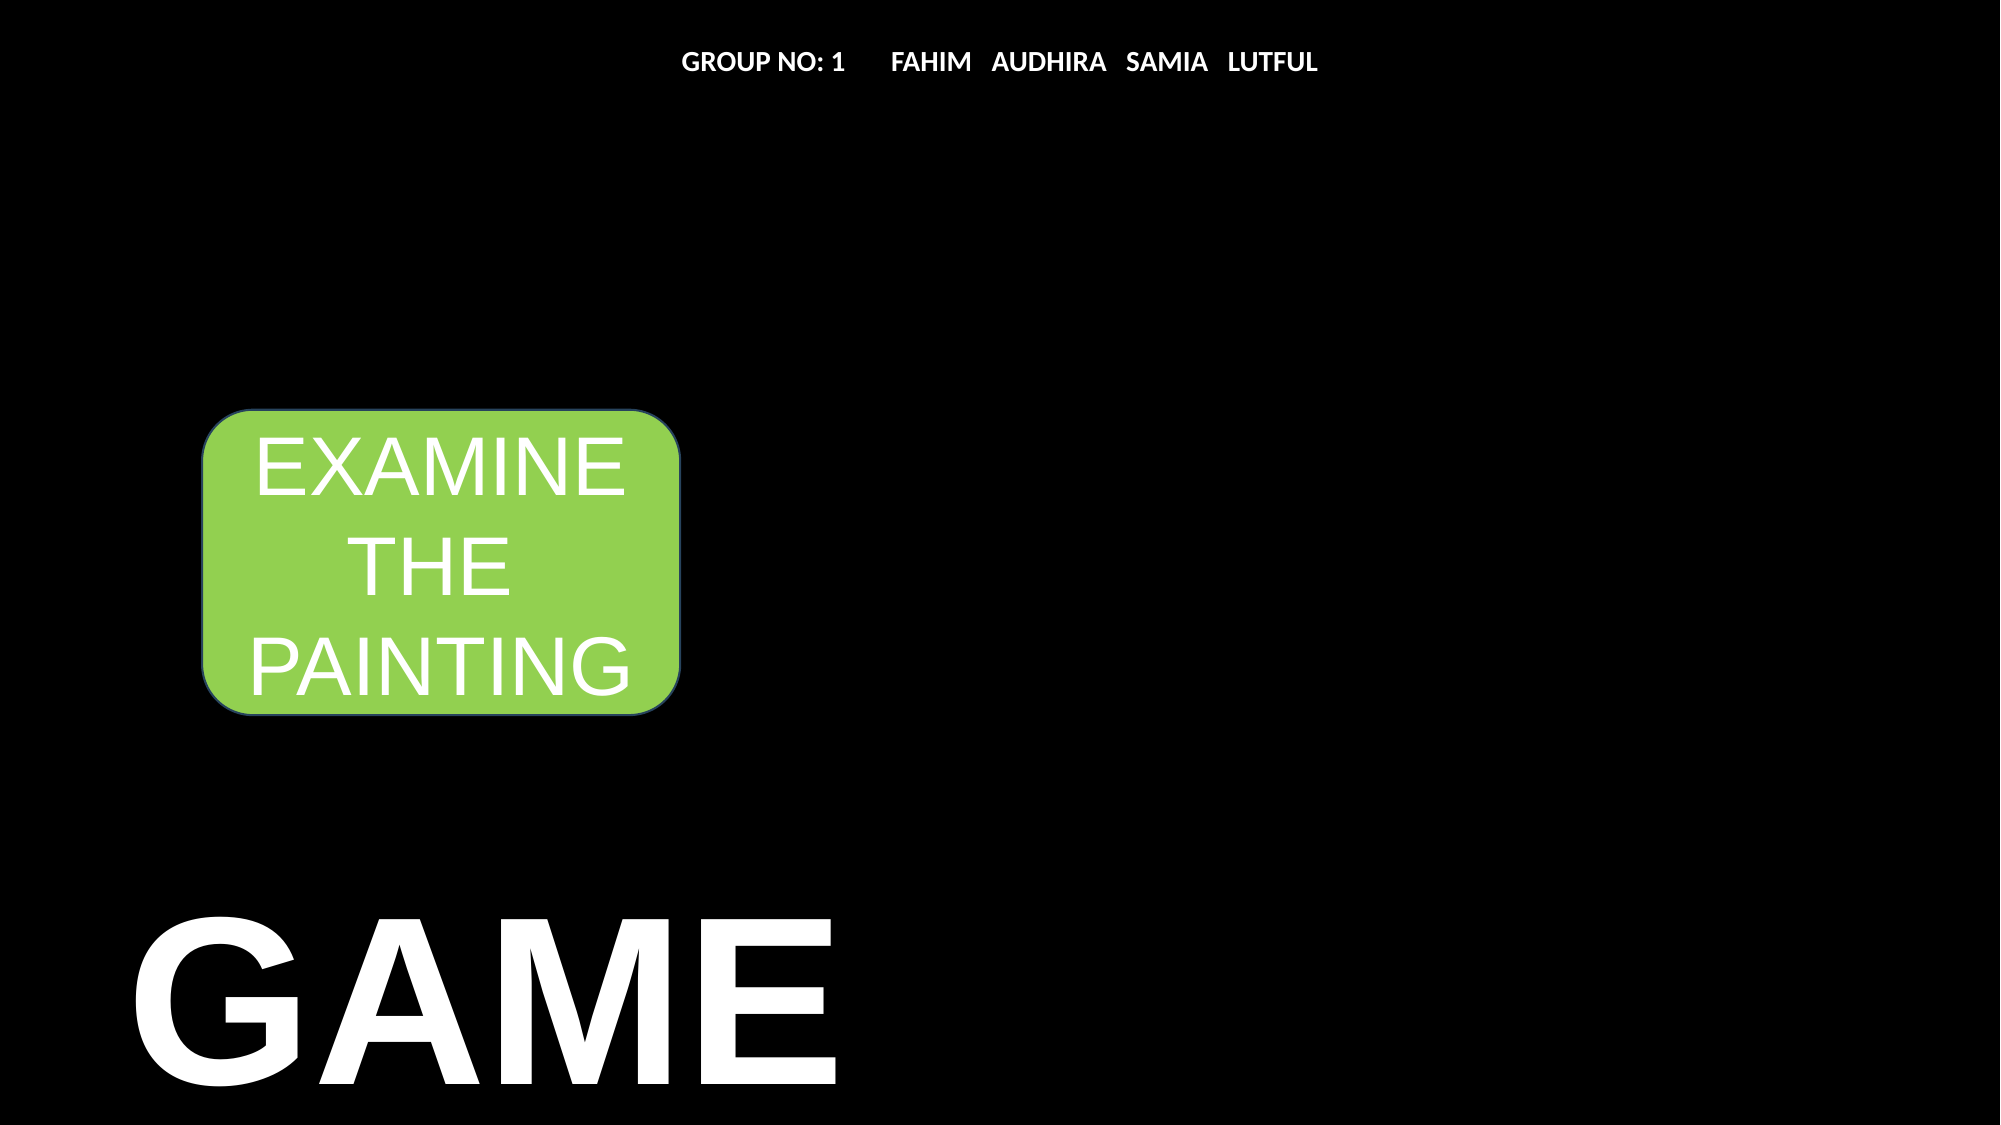

GROUP NO: 1       FAHIM   AUDHIRA   SAMIA   LUTFUL
EXAMINE THE
PAINTING
GAME FLOW